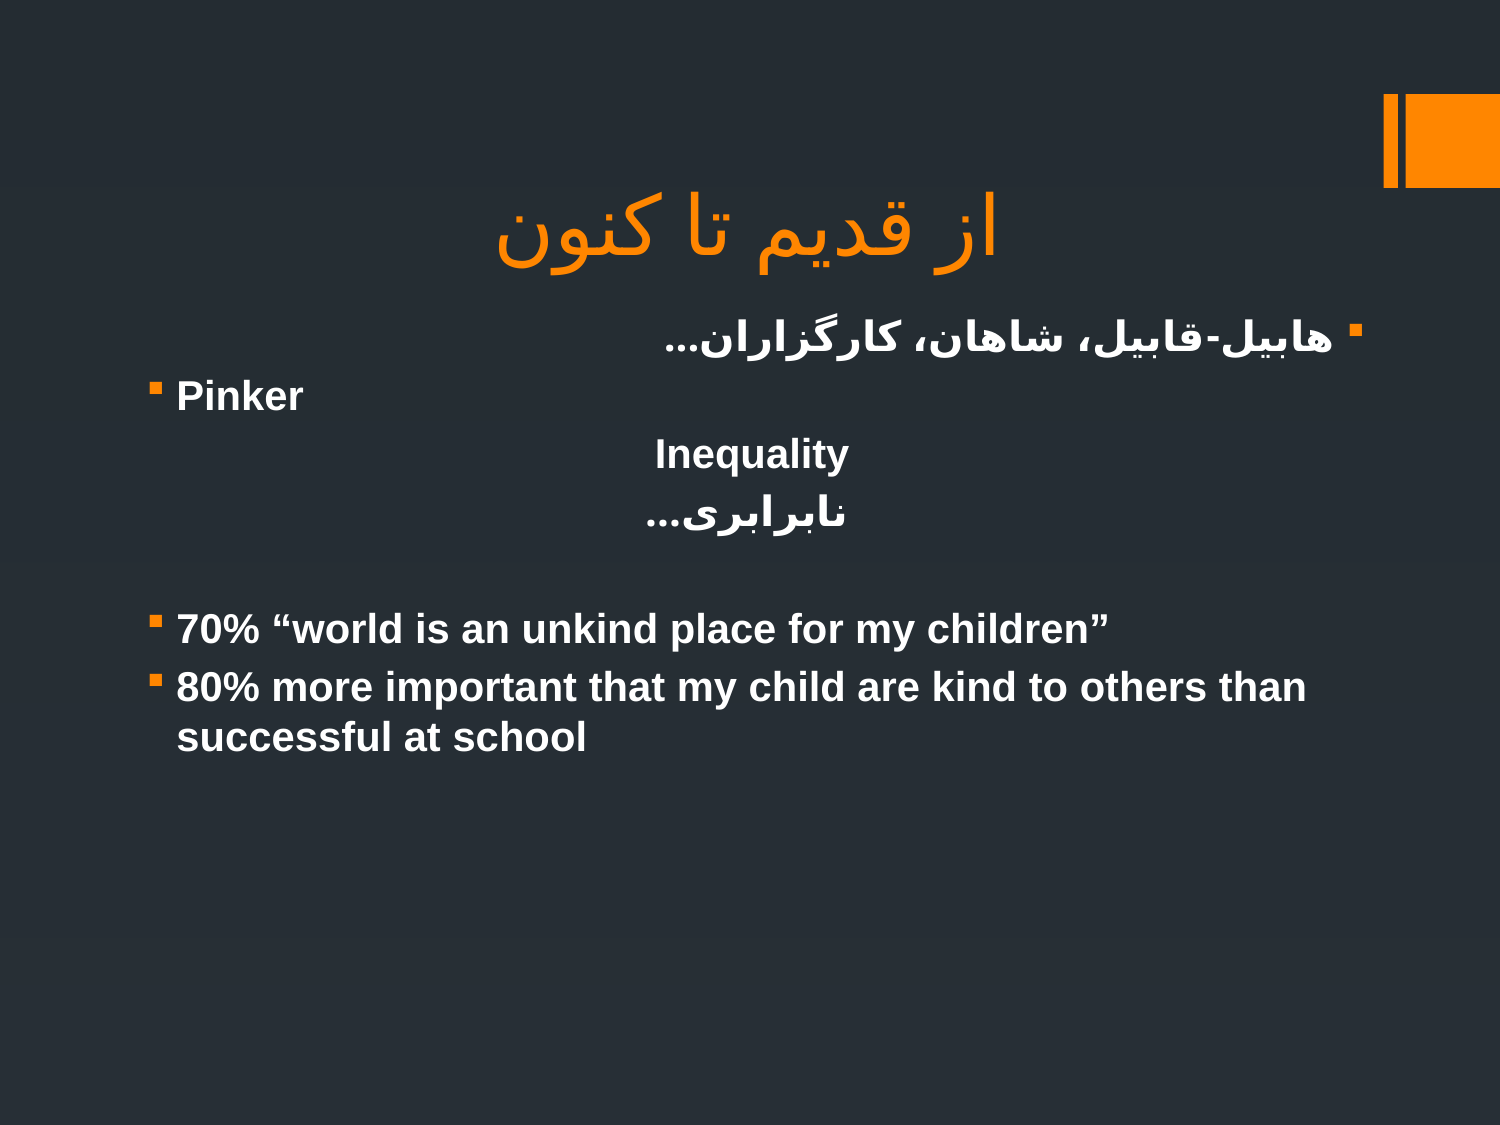

# از قدیم تا کنون
هابیل-قابیل، شاهان، کارگزاران...
Pinker
Inequality
 نابرابری...

70% “world is an unkind place for my children”
80% more important that my child are kind to others than successful at school